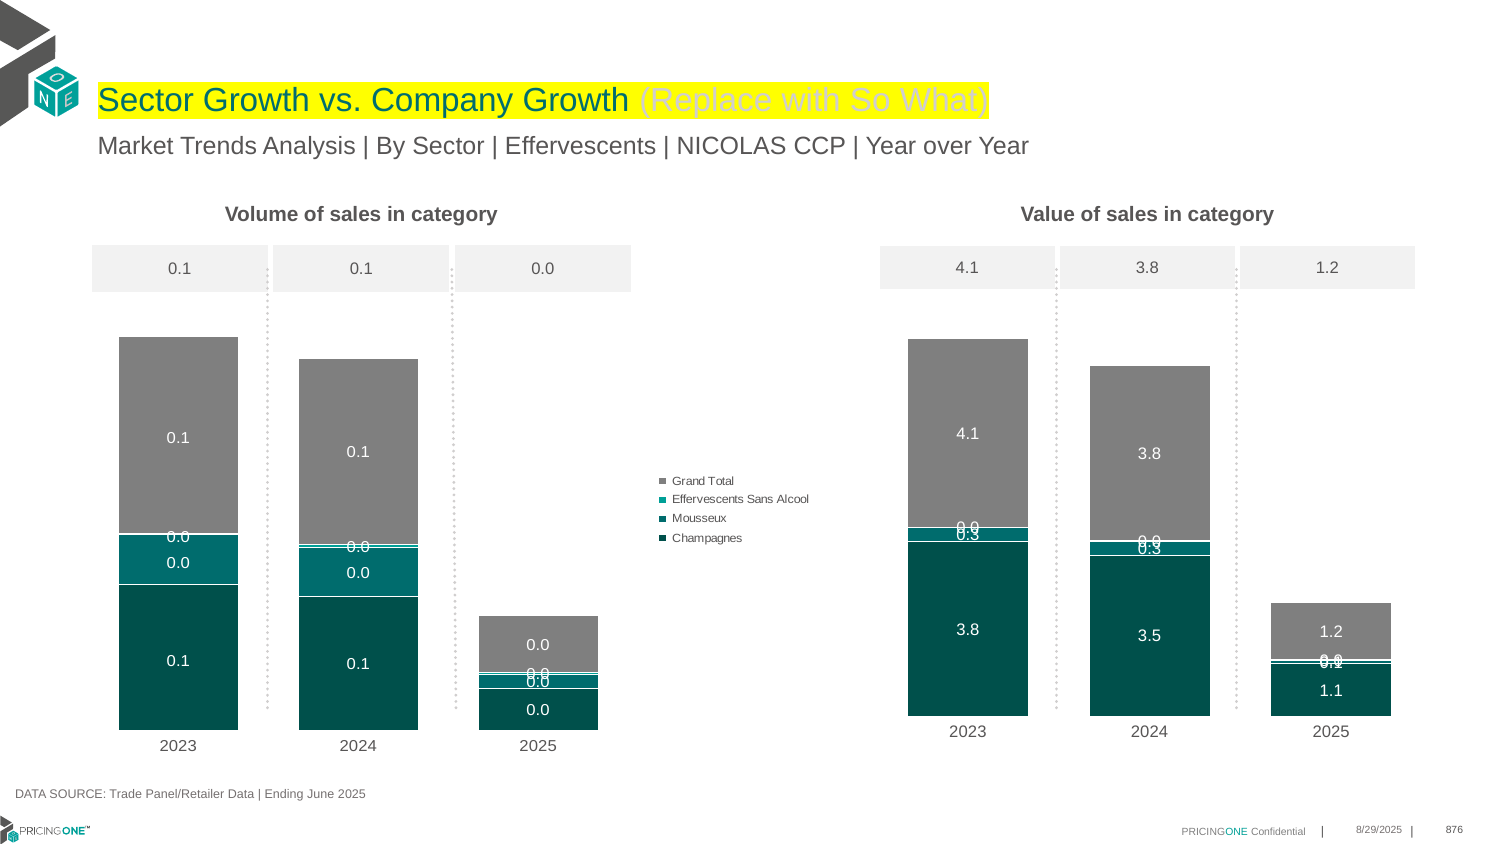

# Sector Growth vs. Company Growth (Replace with So What)
Market Trends Analysis | By Sector | Effervescents | NICOLAS CCP | Year over Year
| Value of sales in category |  |  |
| --- | --- | --- |
| 4.1 | 3.8 | 1.2 |
| Volume of sales in category |  |  |
| --- | --- | --- |
| 0.1 | 0.1 | 0.0 |

### Chart

| Category | Champagnes | Mousseux | Effervescents Sans Alcool | Grand Total |
|---|---|---|---|---|
| 2023 | 3.758102 | 0.286261 | 0.00979 | 4.054153 |
| 2024 | 3.462062 | 0.280098 | 0.027566 | 3.769726 |
| 2025 | 1.123851 | 0.081063 | 0.016375 | 1.221289 |

### Chart

| Category | Champagnes | Mousseux | Effervescents Sans Alcool | Grand Total |
|---|---|---|---|---|
| 2023 | 0.060608 | 0.020726 | 0.00056 | 0.081894 |
| 2024 | 0.055725 | 0.020273 | 0.001247 | 0.077245 |
| 2025 | 0.017671 | 0.005652 | 0.000691 | 0.024014 |
DATA SOURCE: Trade Panel/Retailer Data | Ending June 2025

8/29/2025
876